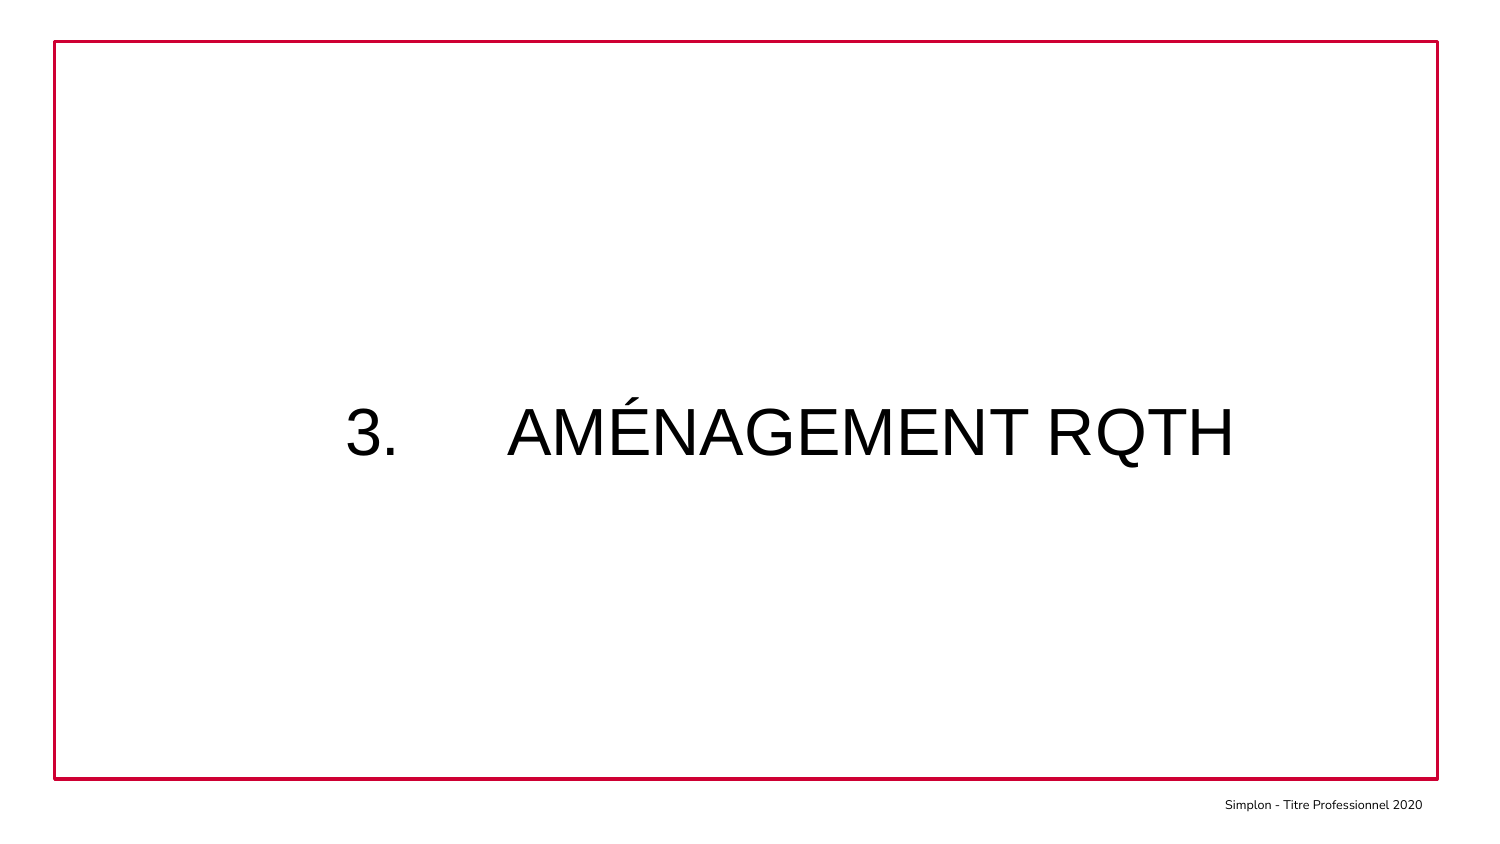

3.      AMÉNAGEMENT RQTH

                                                                                                                                                        Simplon - Titre Professionnel 2020
20 • Simplon • Préparation du titre professionnel 2020